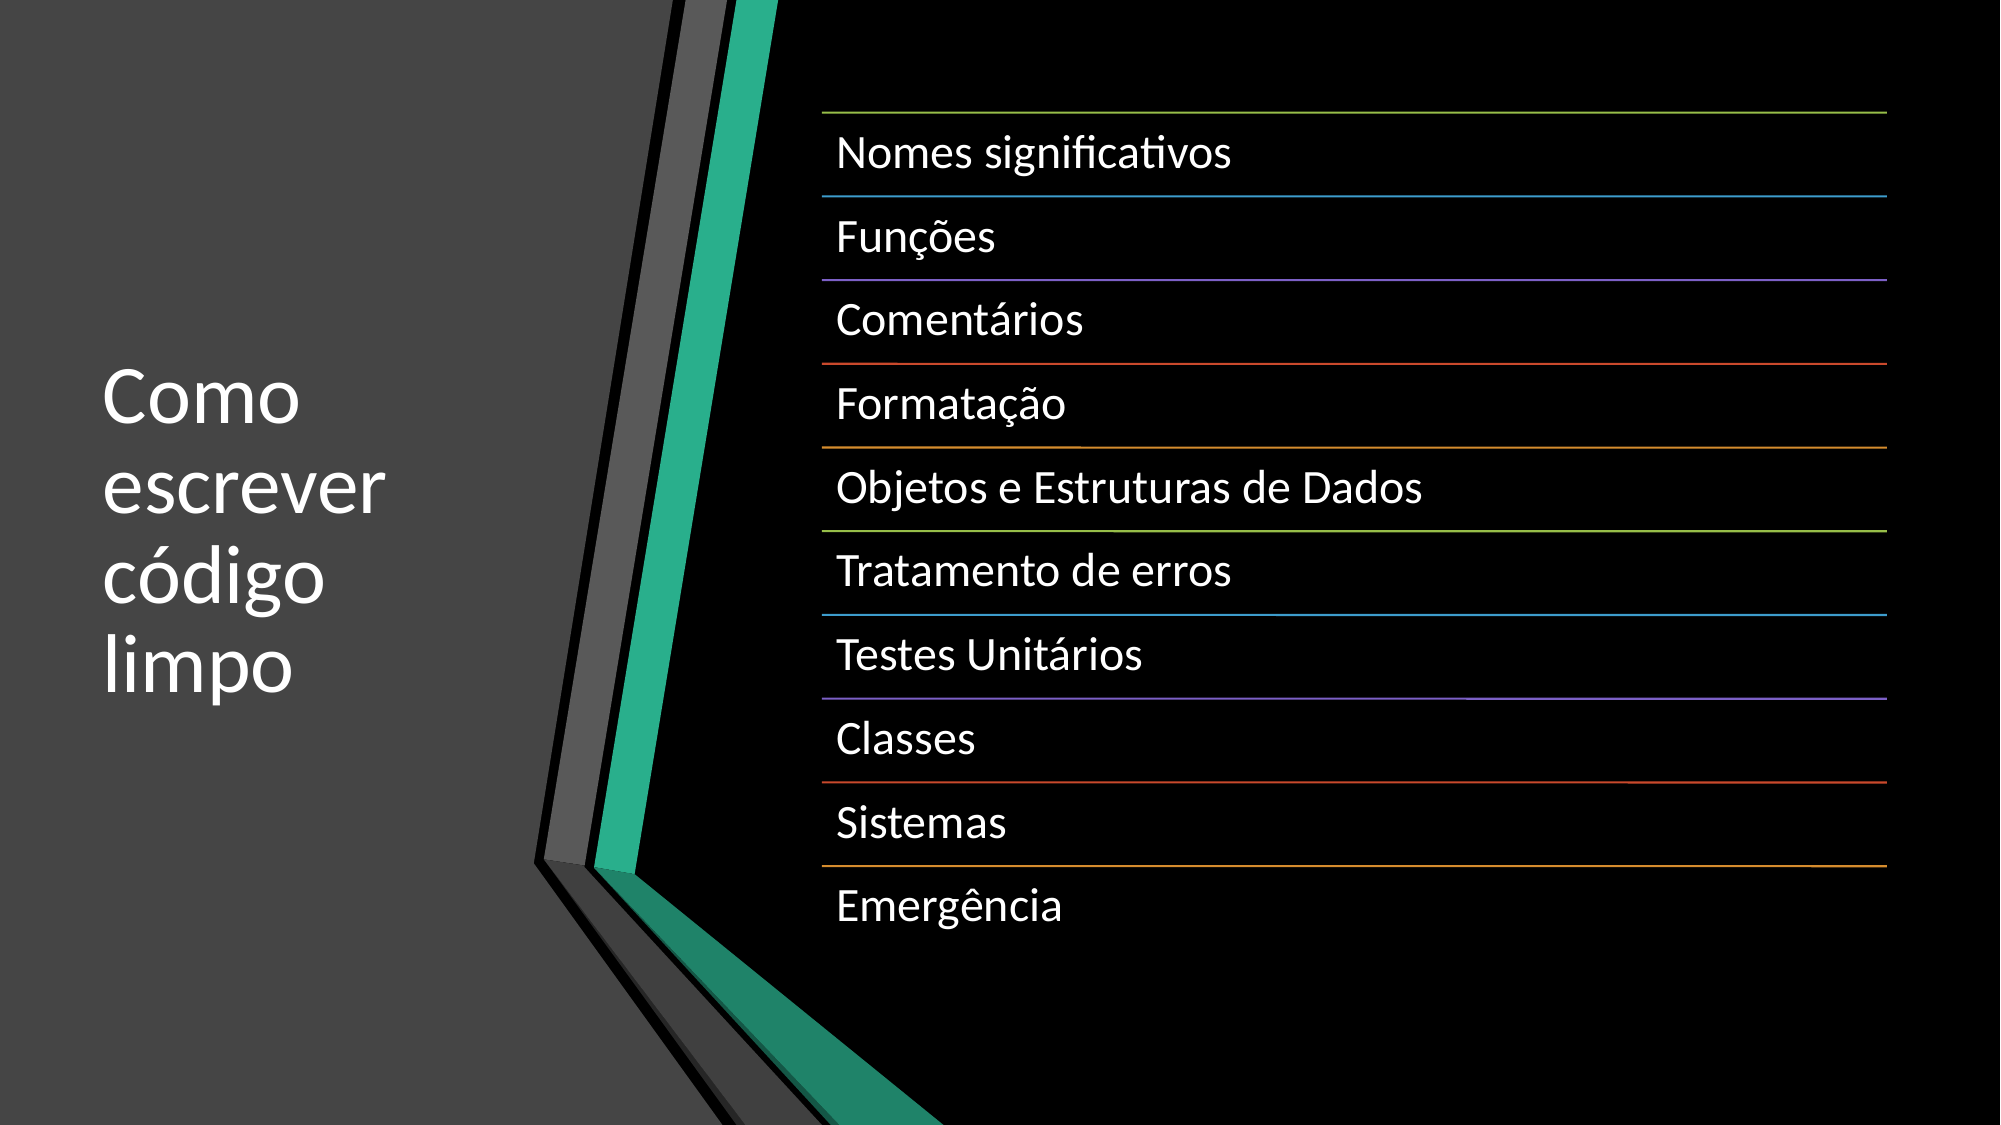

# Como escrever código limpo
Nomes significativos
Funções
Comentários
Formatação
Objetos e Estruturas de Dados
Tratamento de erros
Testes Unitários
Classes
Sistemas
Emergência